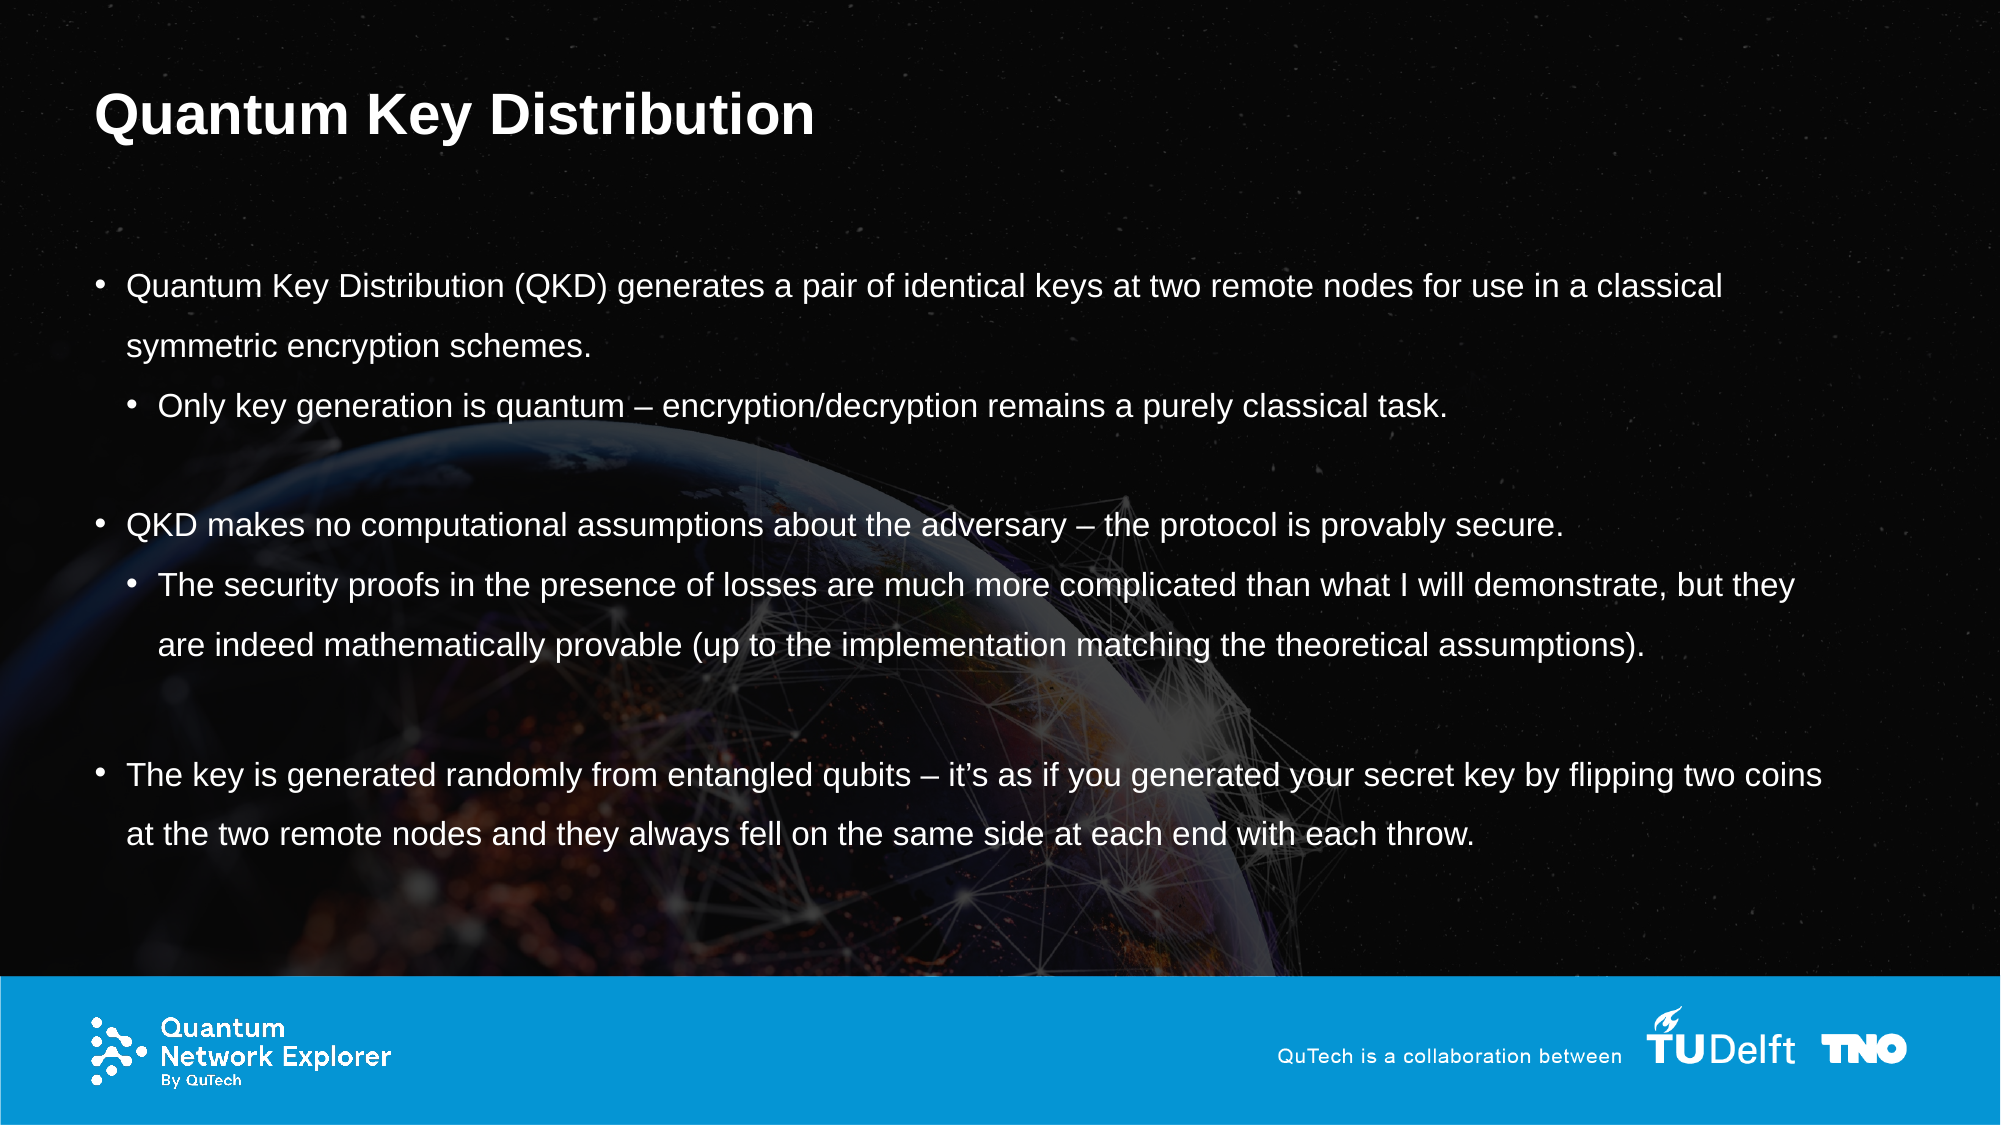

# Quantum Key Distribution
Quantum Key Distribution (QKD) generates a pair of identical keys at two remote nodes for use in a classical symmetric encryption schemes.
Only key generation is quantum – encryption/decryption remains a purely classical task.

QKD makes no computational assumptions about the adversary – the protocol is provably secure.
The security proofs in the presence of losses are much more complicated than what I will demonstrate, but they are indeed mathematically provable (up to the implementation matching the theoretical assumptions).

The key is generated randomly from entangled qubits – it’s as if you generated your secret key by flipping two coins at the two remote nodes and they always fell on the same side at each end with each throw.